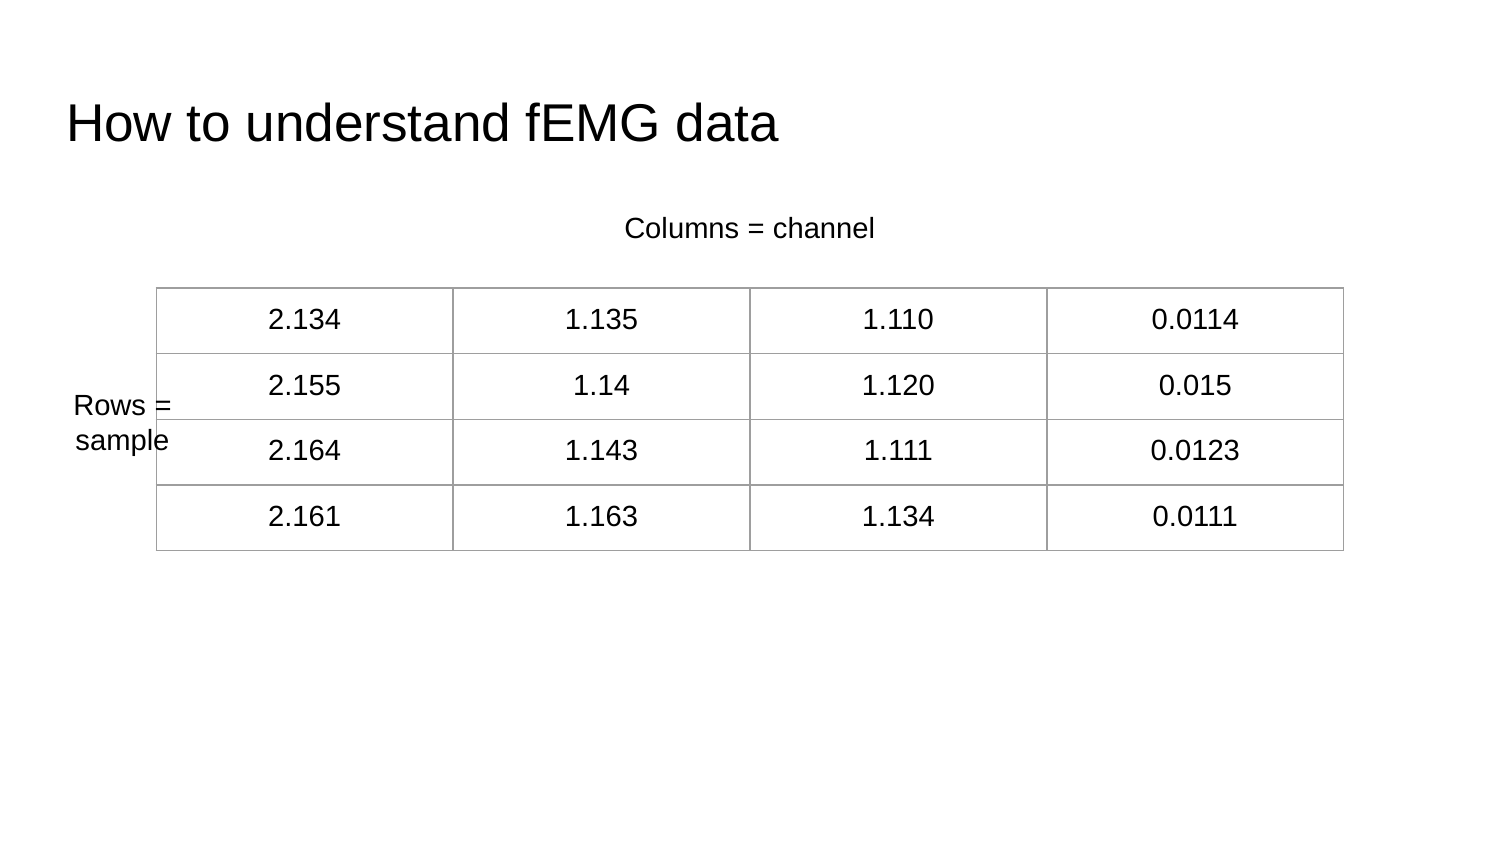

# How to understand fEMG data
Columns = channel
| 2.134 | 1.135 | 1.110 | 0.0114 |
| --- | --- | --- | --- |
| 2.155 | 1.14 | 1.120 | 0.015 |
| 2.164 | 1.143 | 1.111 | 0.0123 |
| 2.161 | 1.163 | 1.134 | 0.0111 |
Rows = sample